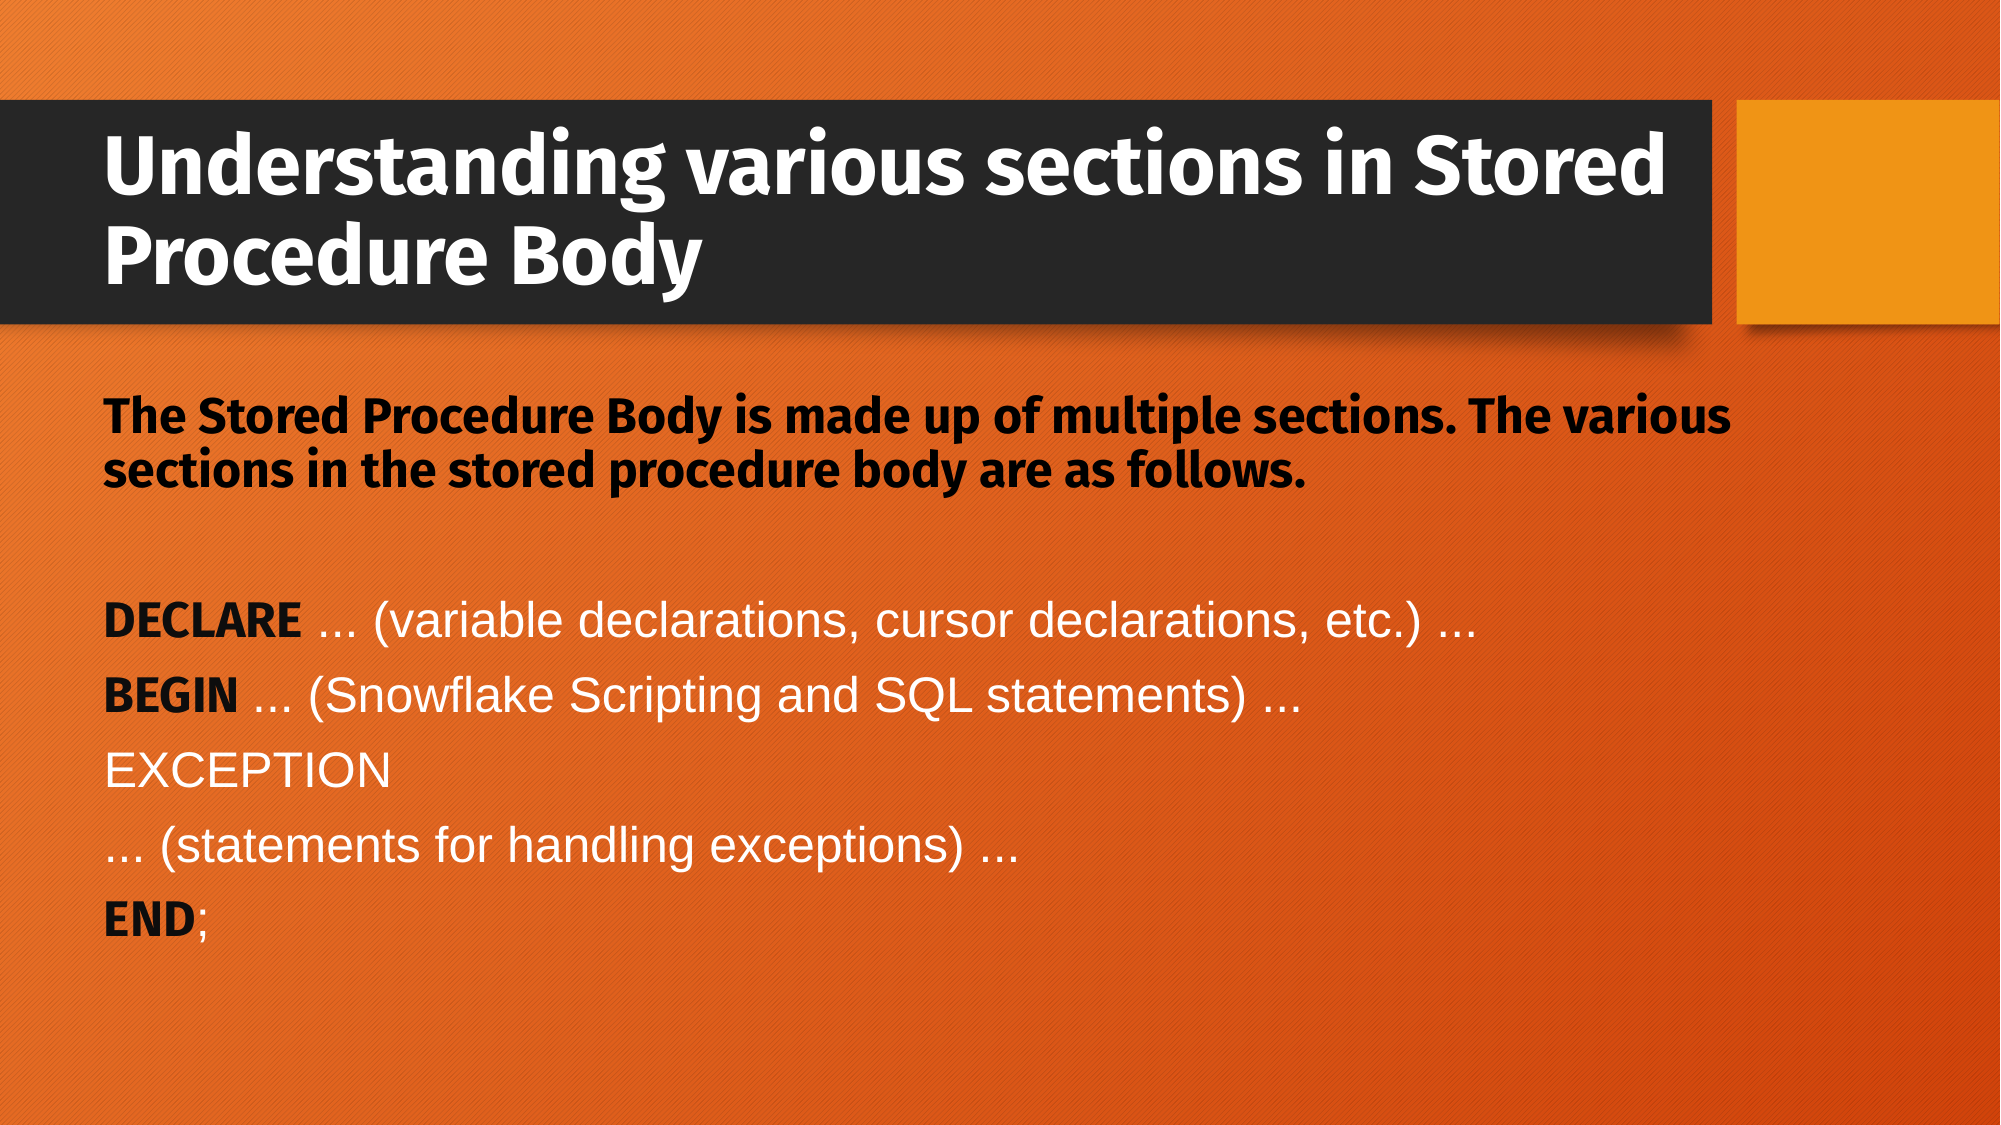

# Understanding various sections in Stored Procedure Body
The Stored Procedure Body is made up of multiple sections. The various sections in the stored procedure body are as follows.

DECLARE ... (variable declarations, cursor declarations, etc.) ...
BEGIN ... (Snowflake Scripting and SQL statements) ...
EXCEPTION
... (statements for handling exceptions) ...
END;